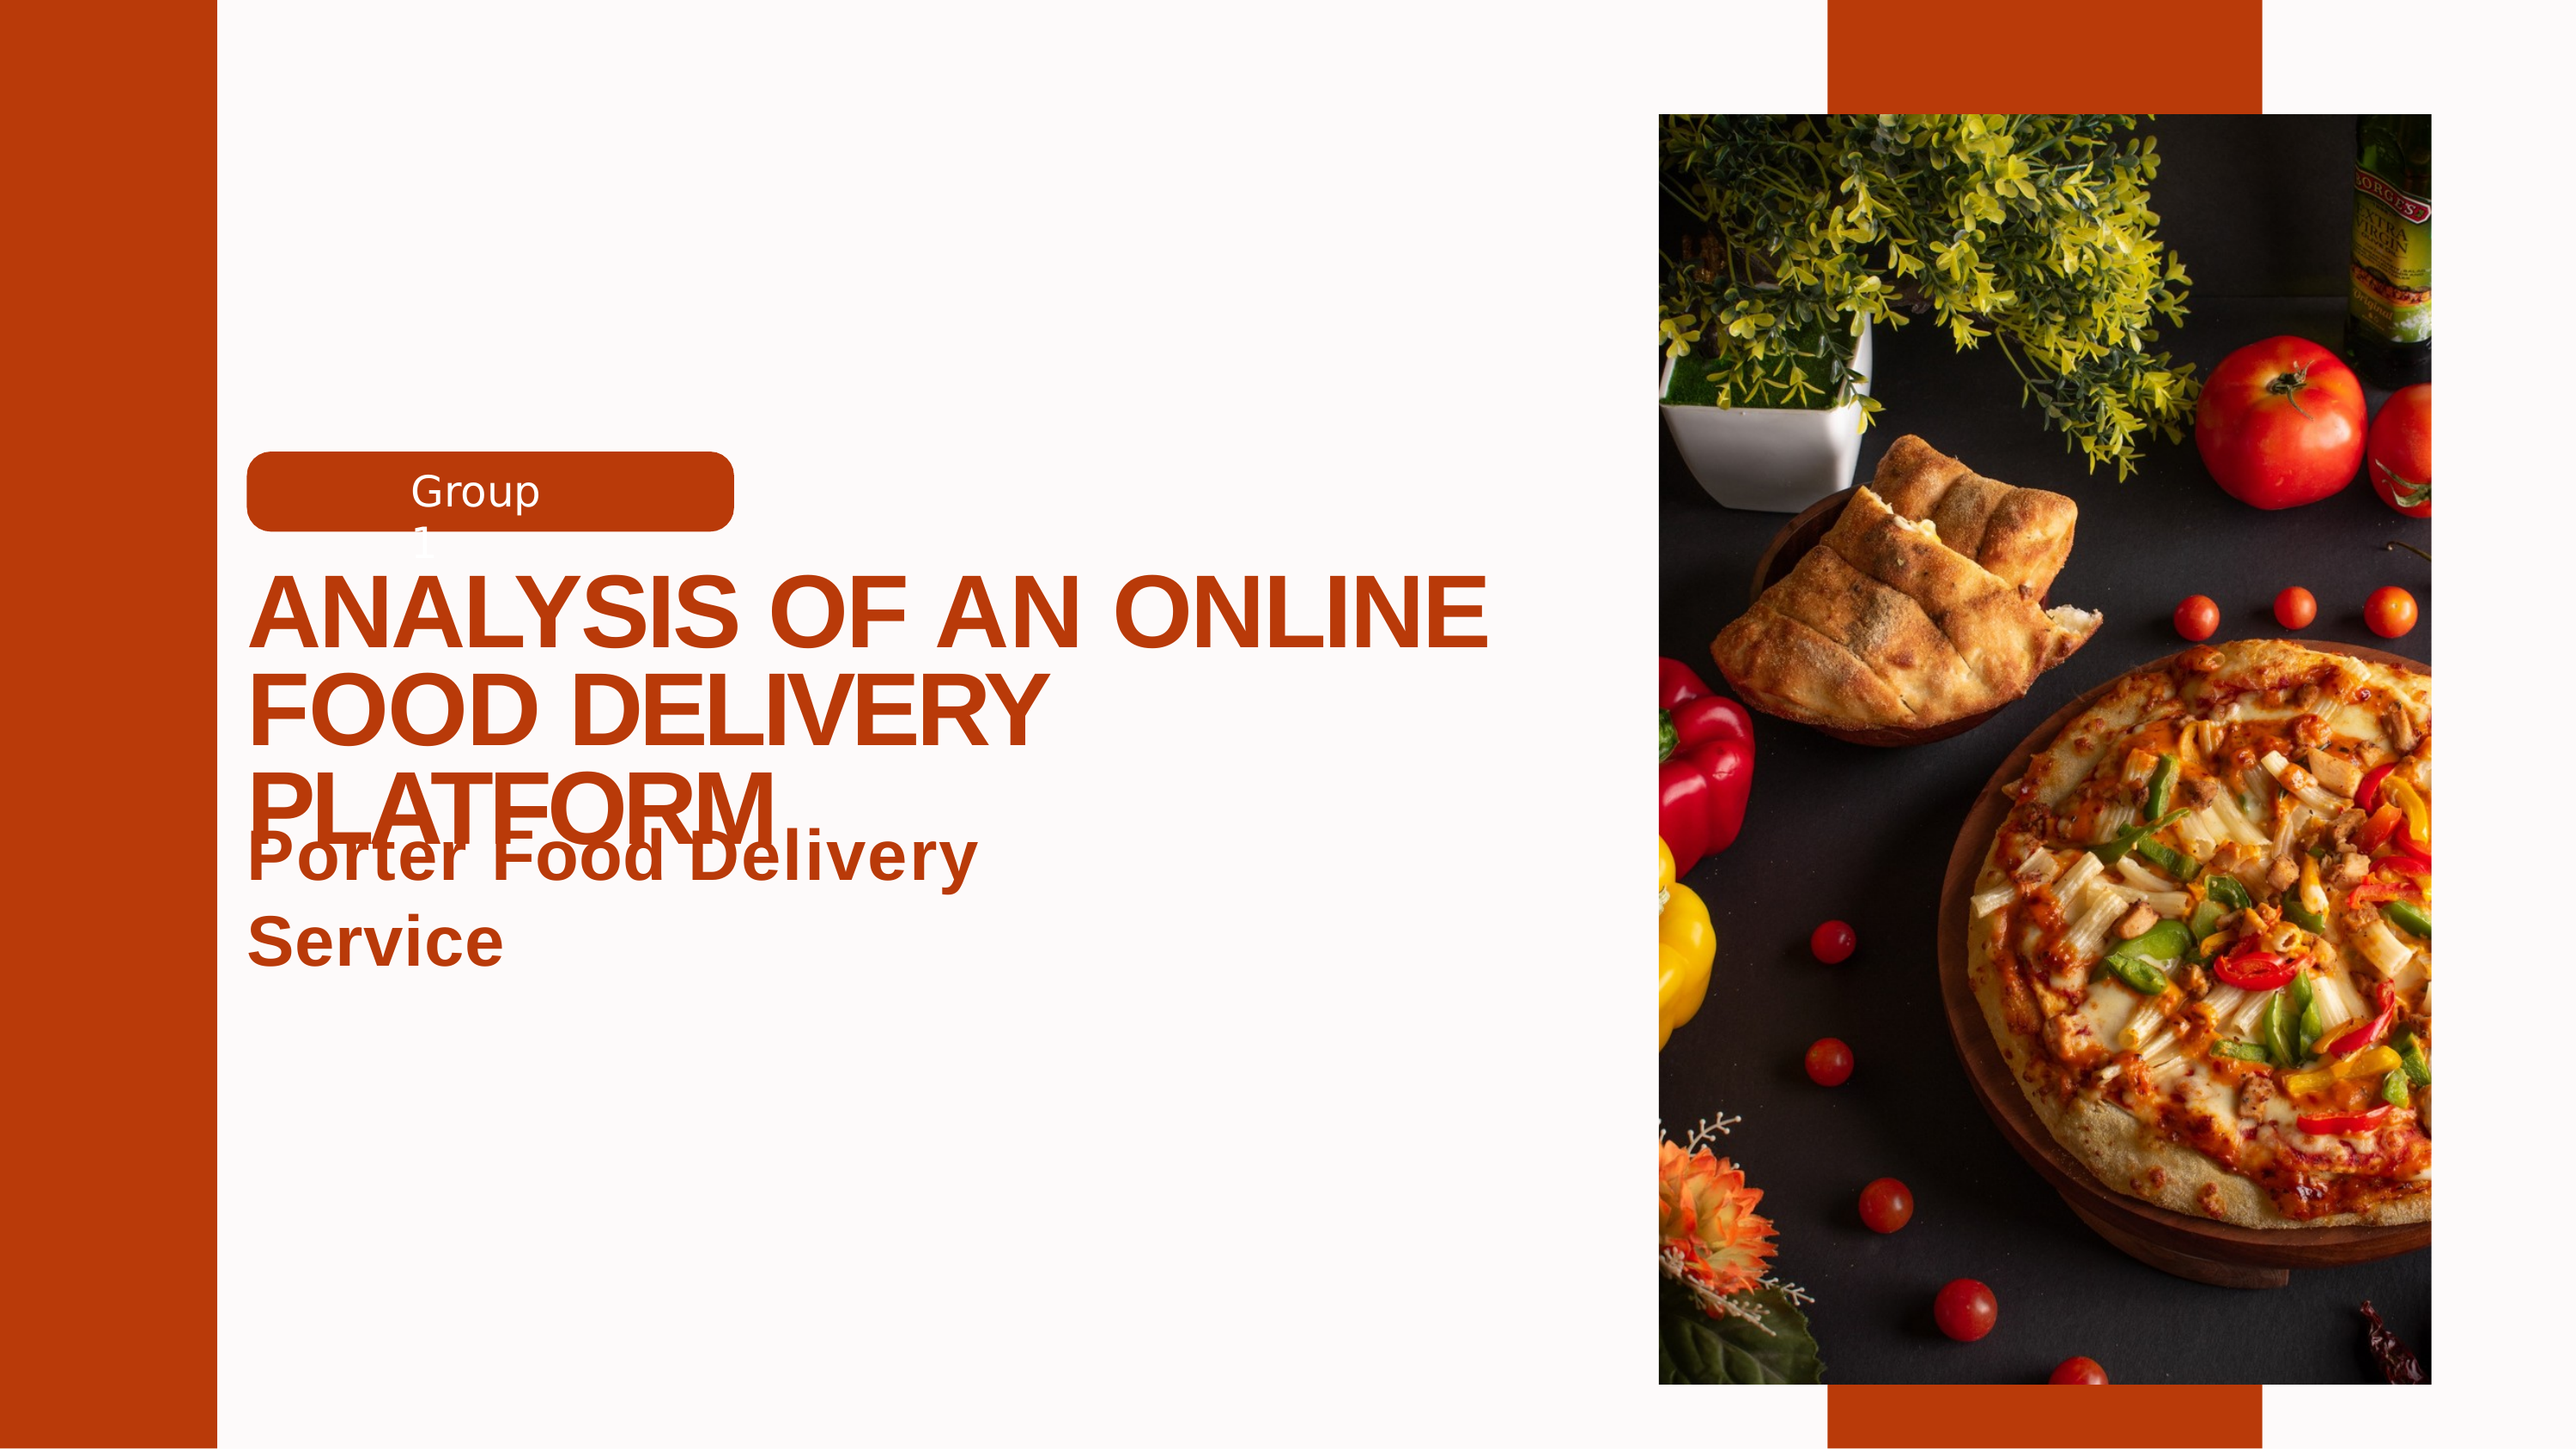

Group 1
ANALYSIS OF AN ONLINE  FOOD DELIVERY PLATFORM
Porter Food Delivery Service